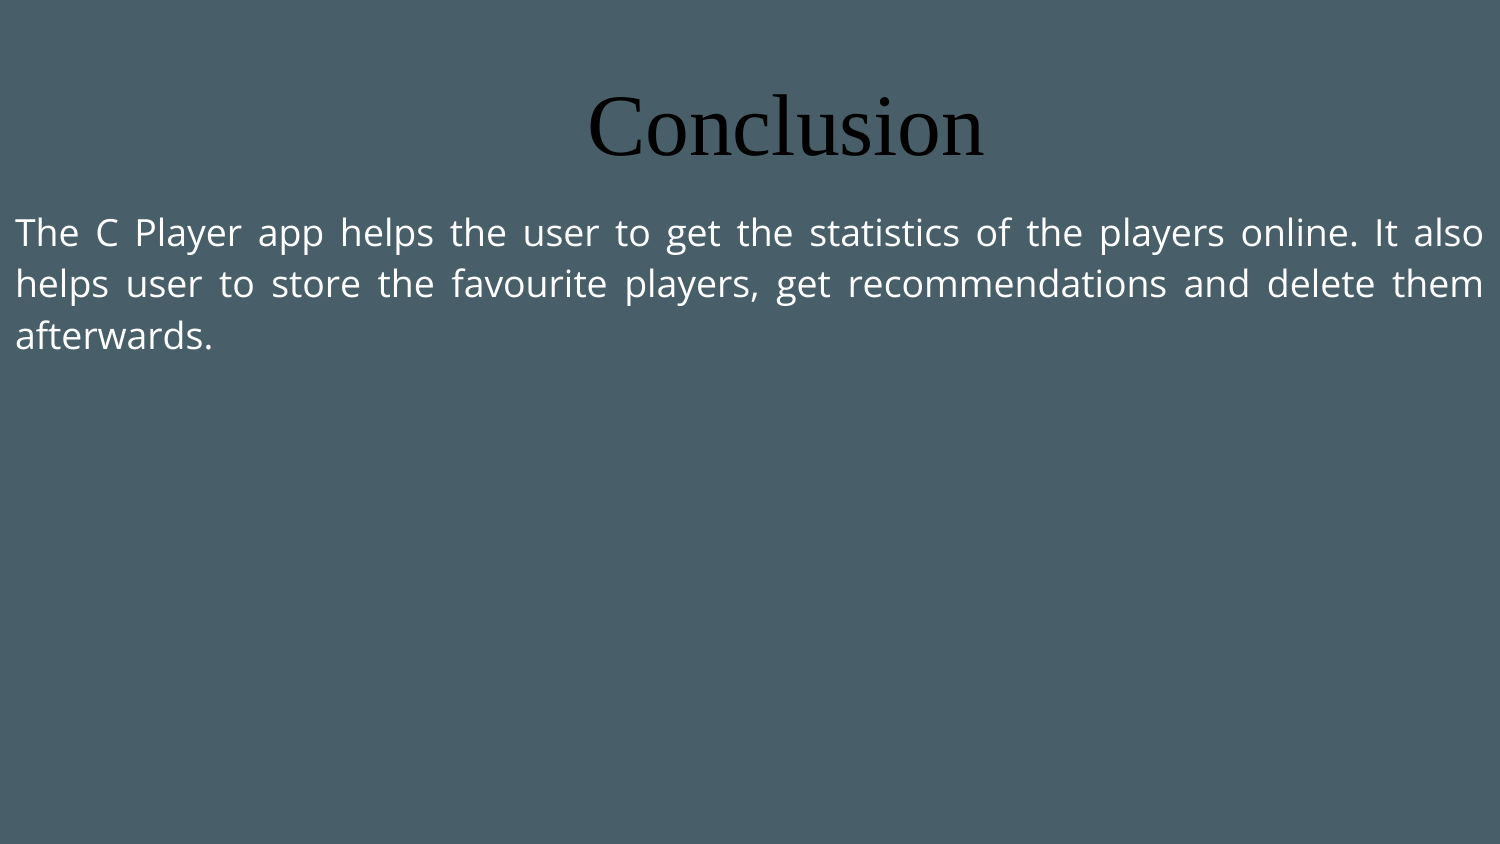

# Conclusion
The C Player app helps the user to get the statistics of the players online. It also helps user to store the favourite players, get recommendations and delete them afterwards.